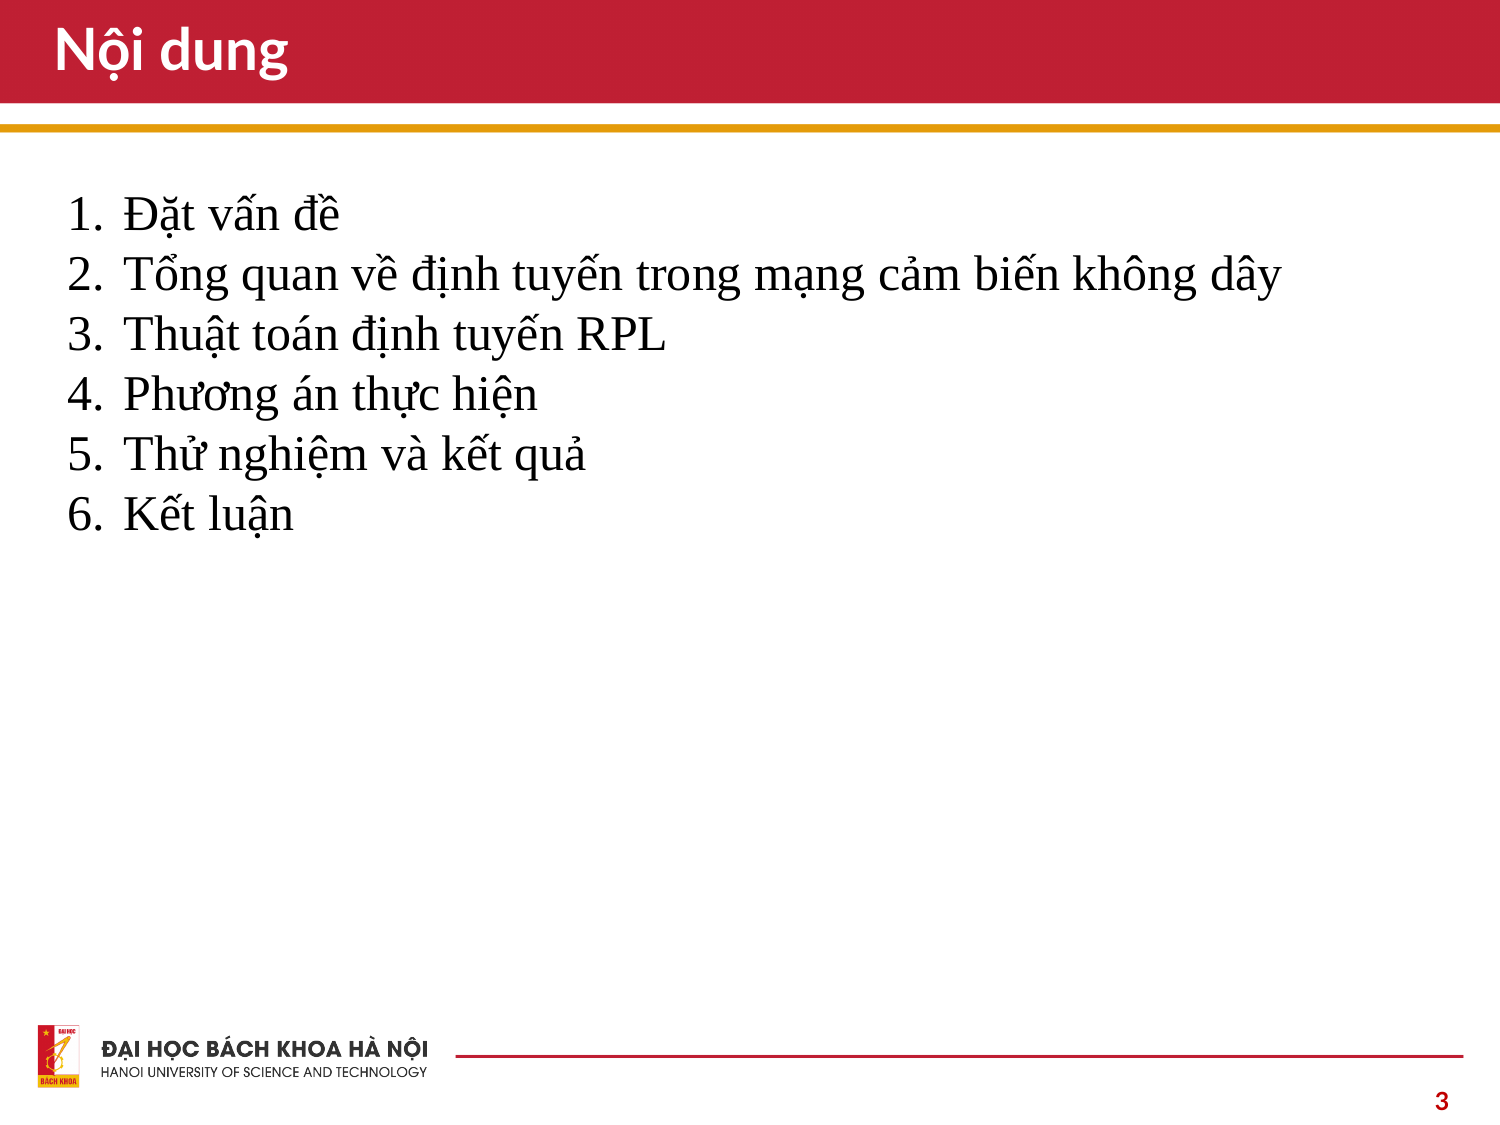

# Nội dung
Đặt vấn đề
Tổng quan về định tuyến trong mạng cảm biến không dây
Thuật toán định tuyến RPL
Phương án thực hiện
Thử nghiệm và kết quả
Kết luận

3